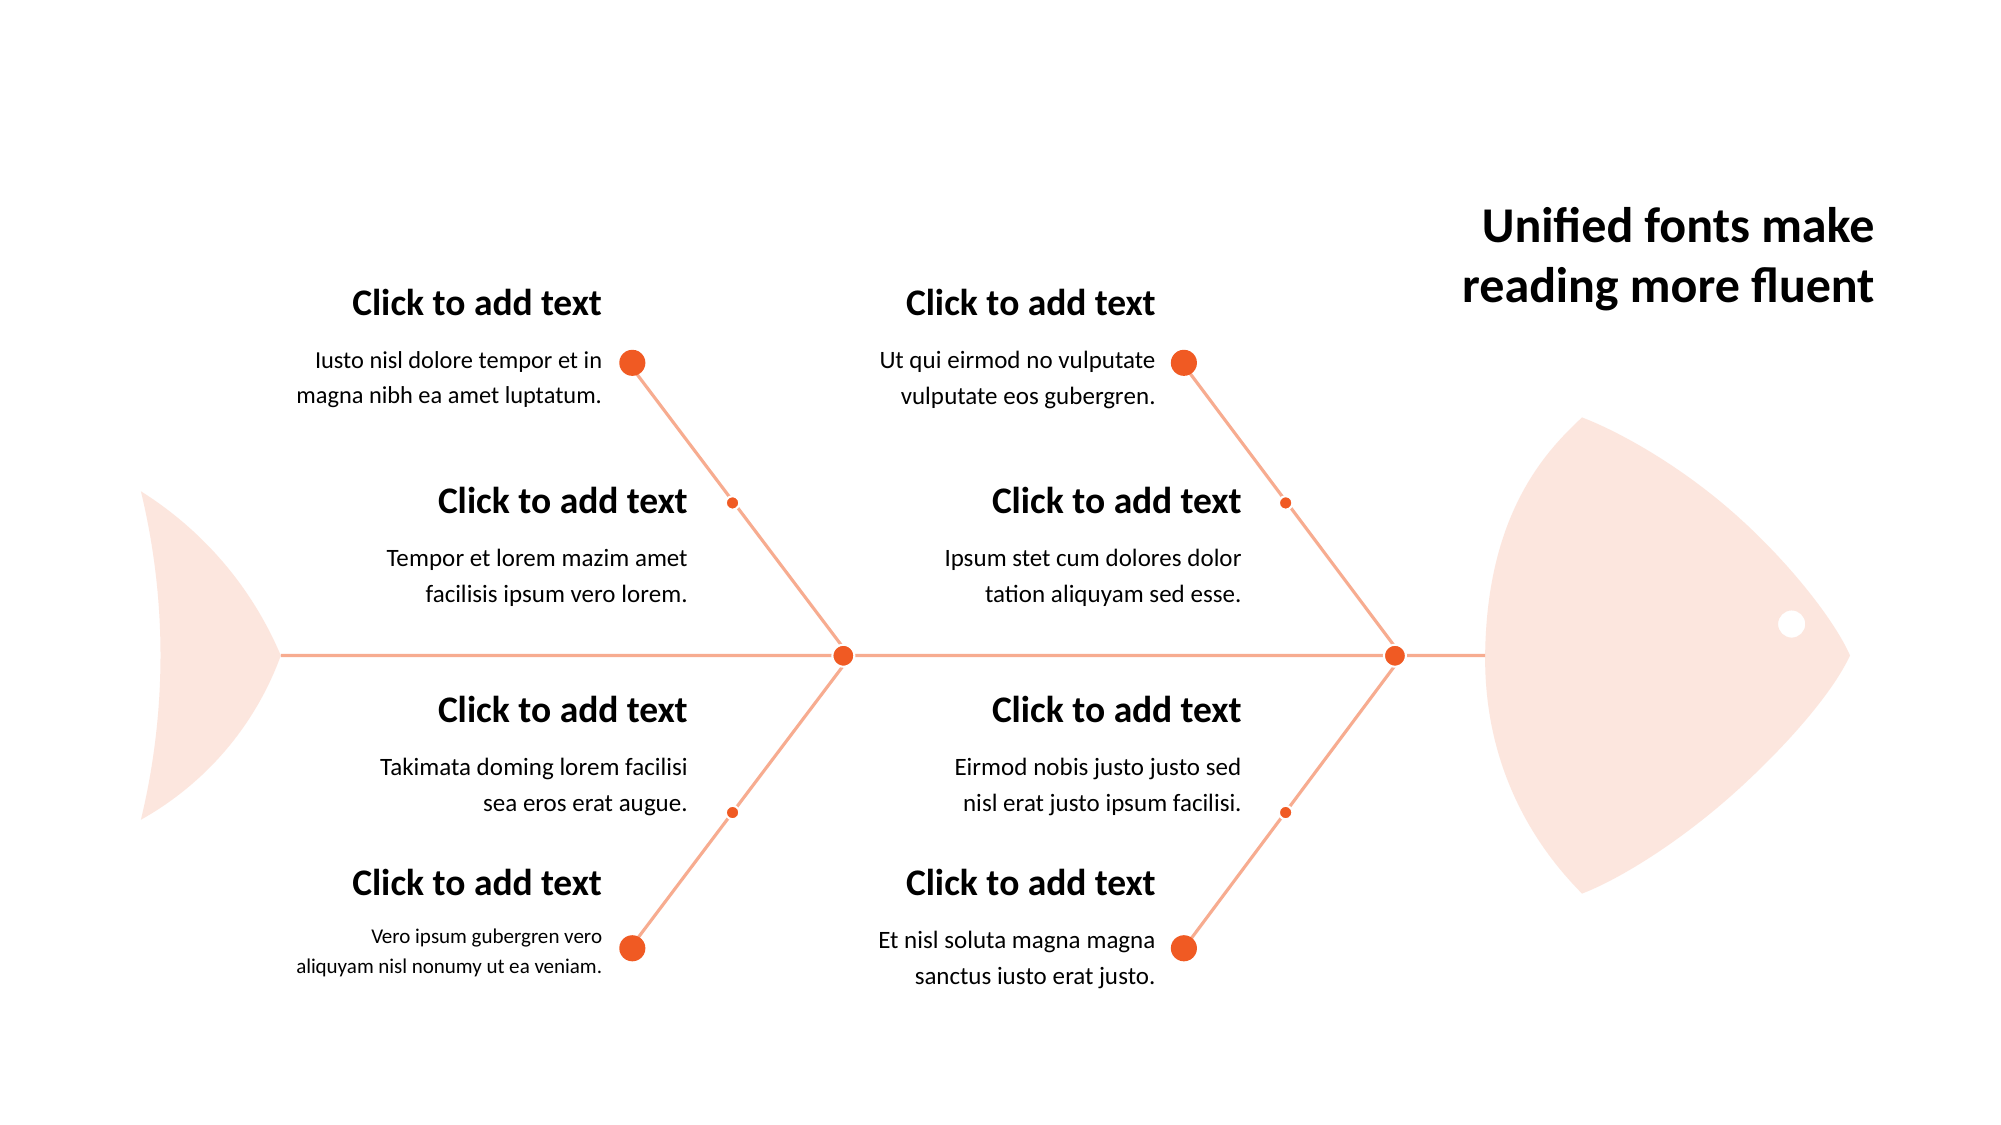

Unified fonts make reading more fluent
Click to add text
Iusto nisl dolore tempor et in magna nibh ea amet luptatum.
Click to add text
Ut qui eirmod no vulputate vulputate eos gubergren.

Click to add text
Tempor et lorem mazim amet facilisis ipsum vero lorem.
Click to add text
Ipsum stet cum dolores dolor tation aliquyam sed esse.

Click to add text
Takimata doming lorem facilisi sea eros erat augue.
Click to add text
Eirmod nobis justo justo sed nisl erat justo ipsum facilisi.

Click to add text
Vero ipsum gubergren vero aliquyam nisl nonumy ut ea veniam.
Click to add text
Et nisl soluta magna magna sanctus iusto erat justo.